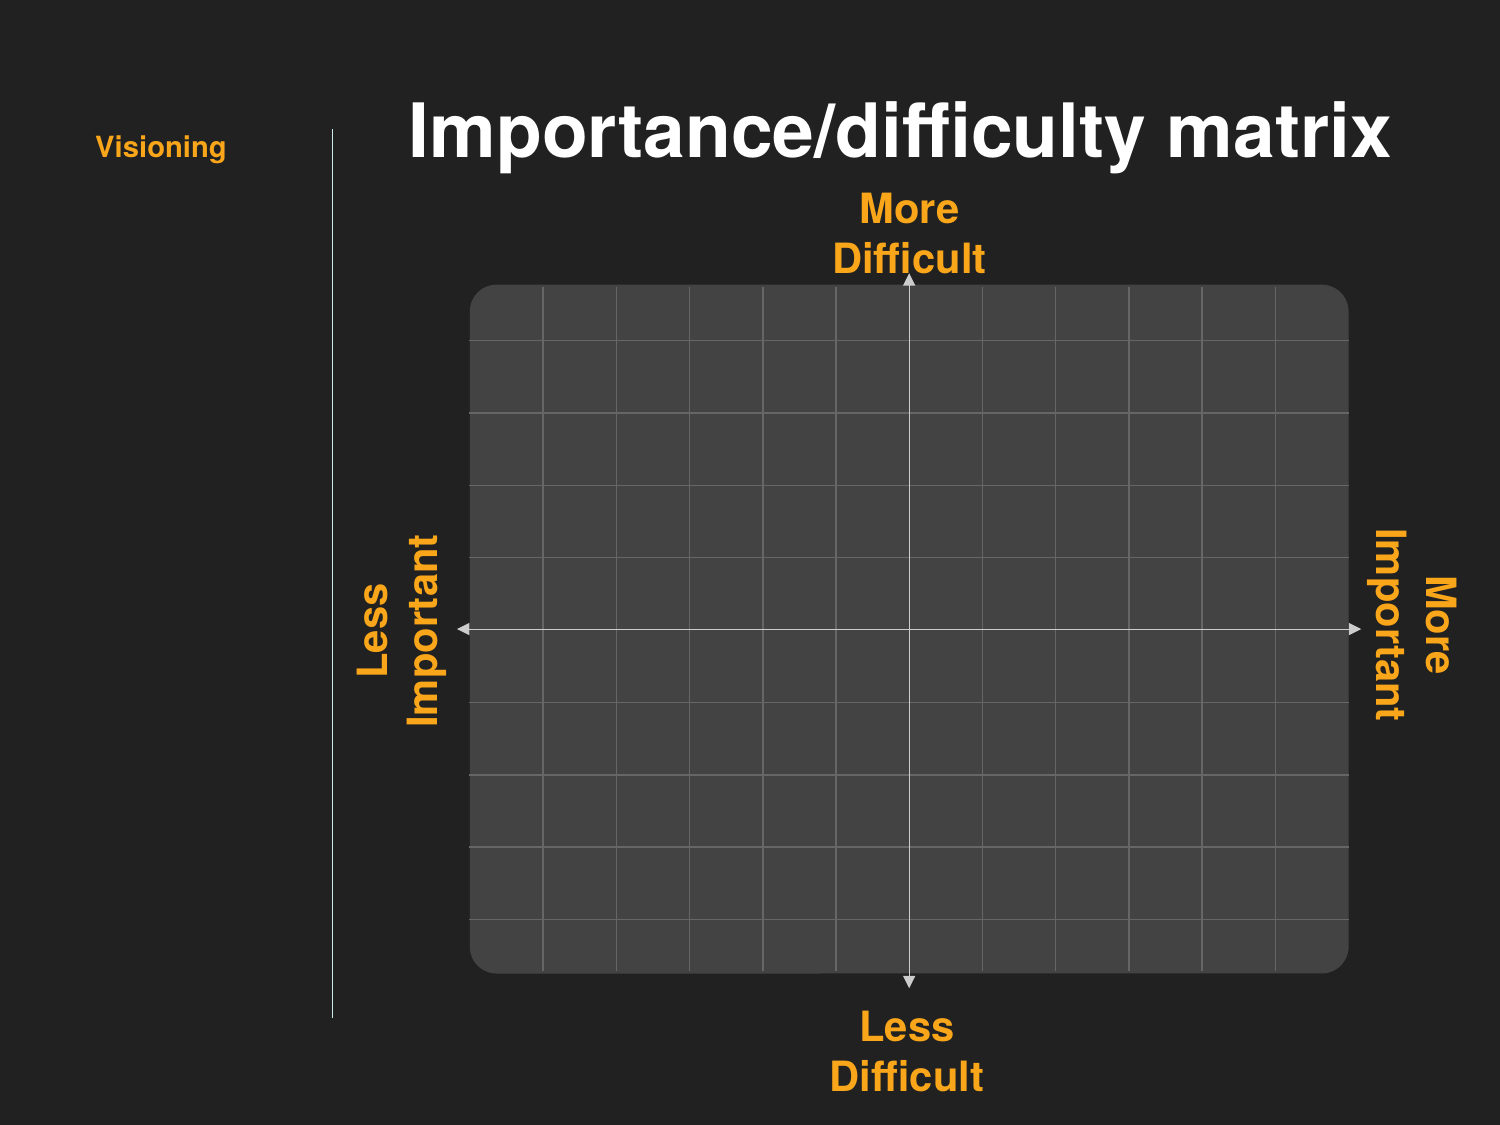

# Importance/difficulty matrix
Visioning

More Difficult

More Important
Less Important

Less Difficult